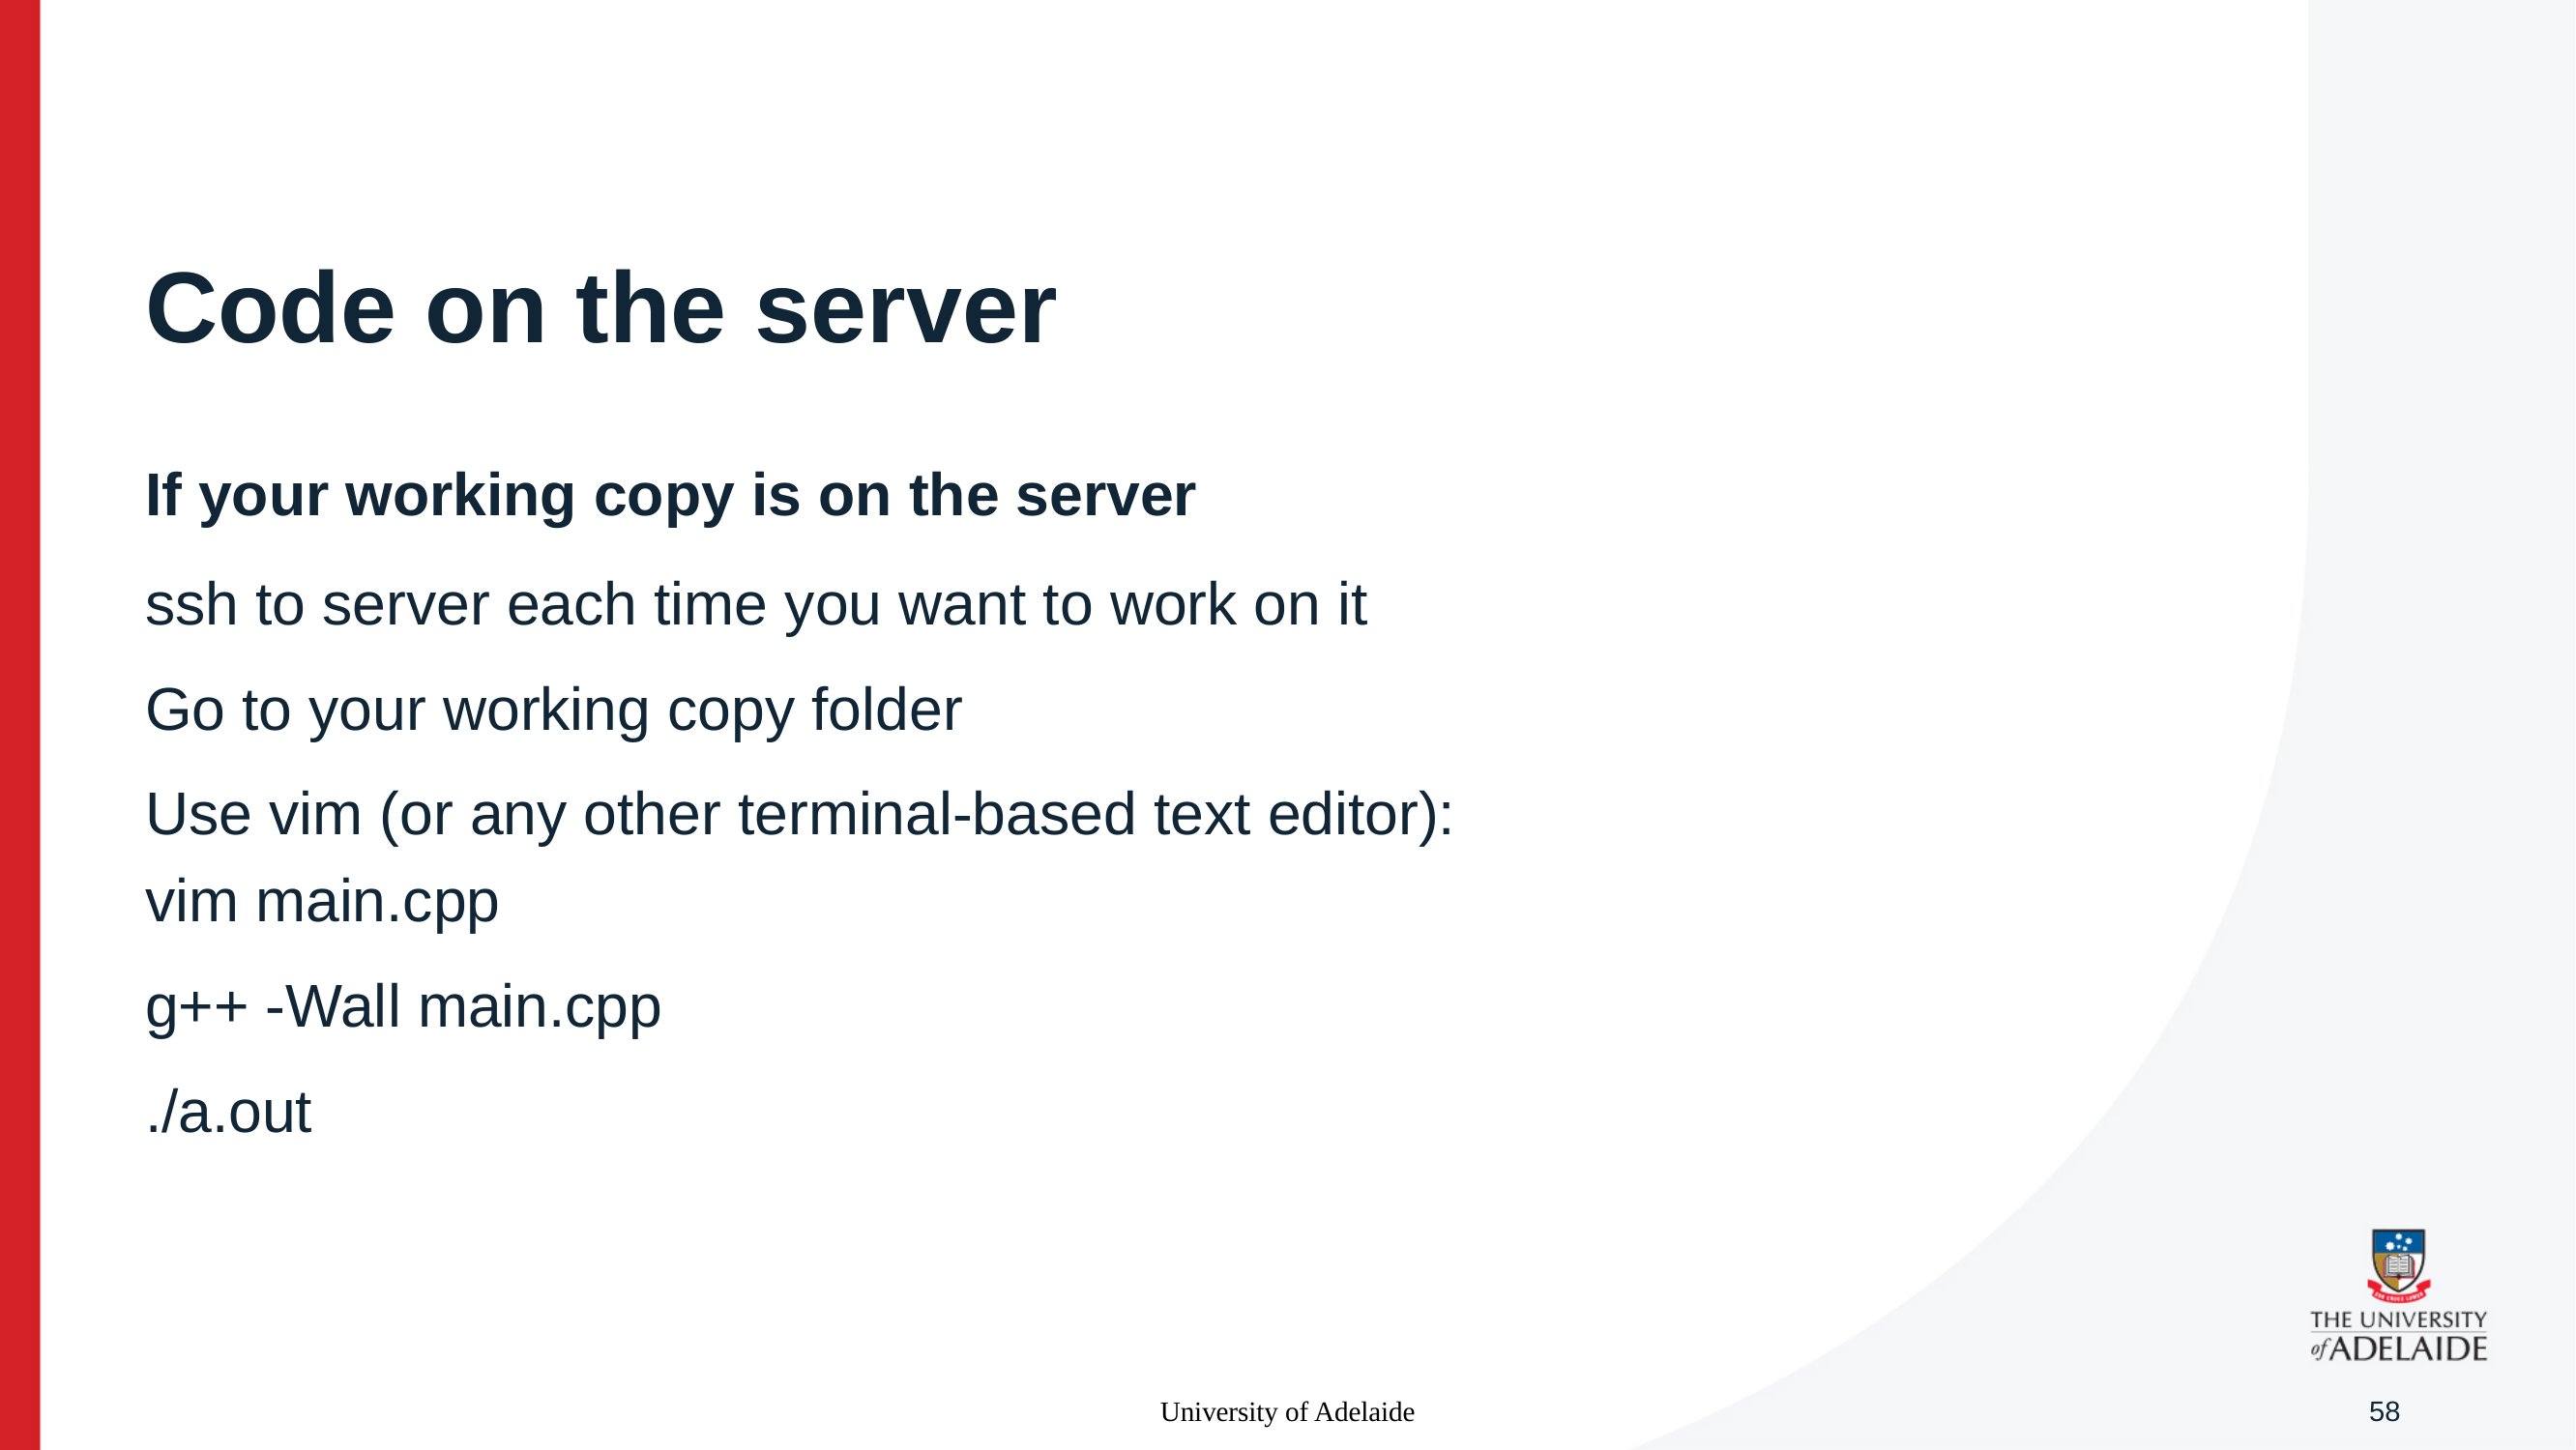

# Code on the server
If your working copy is on the server
ssh to server each time you want to work on it
Go to your working copy folder
Use vim (or any other terminal-based text editor):
vim main.cpp
g++ -Wall main.cpp
./a.out
University of Adelaide
58